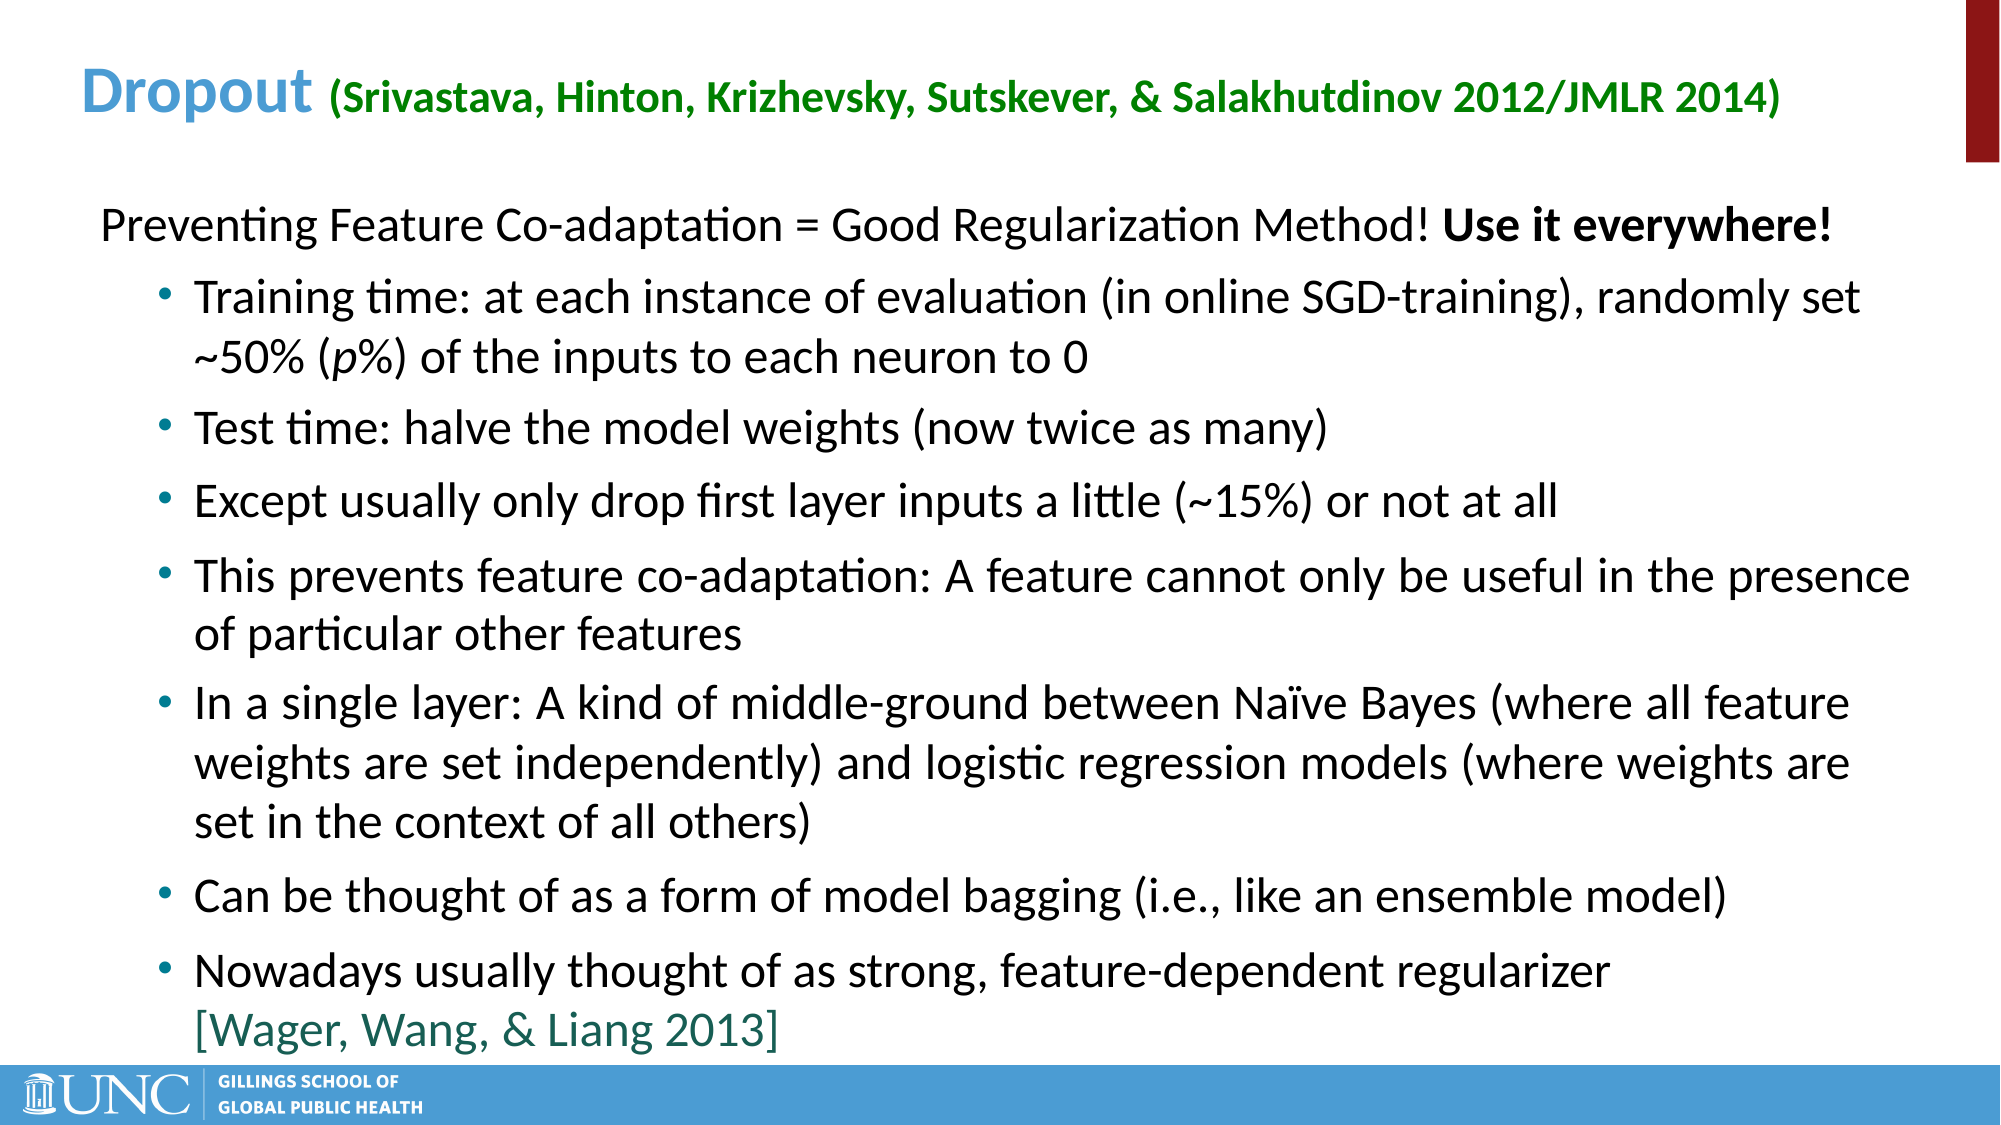

# Dropout (Srivastava, Hinton, Krizhevsky, Sutskever, & Salakhutdinov 2012/JMLR 2014)
Preventing Feature Co-adaptation = Good Regularization Method! Use it everywhere!
Training time: at each instance of evaluation (in online SGD-training), randomly set
~50% (p%) of the inputs to each neuron to 0
Test time: halve the model weights (now twice as many)
Except usually only drop first layer inputs a little (~15%) or not at all
This prevents feature co-adaptation: A feature cannot only be useful in the presence of particular other features
In a single layer: A kind of middle-ground between Naïve Bayes (where all feature weights are set independently) and logistic regression models (where weights are set in the context of all others)
Can be thought of as a form of model bagging (i.e., like an ensemble model)
Nowadays usually thought of as strong, feature-dependent regularizer [Wager, Wang, & Liang 2013]